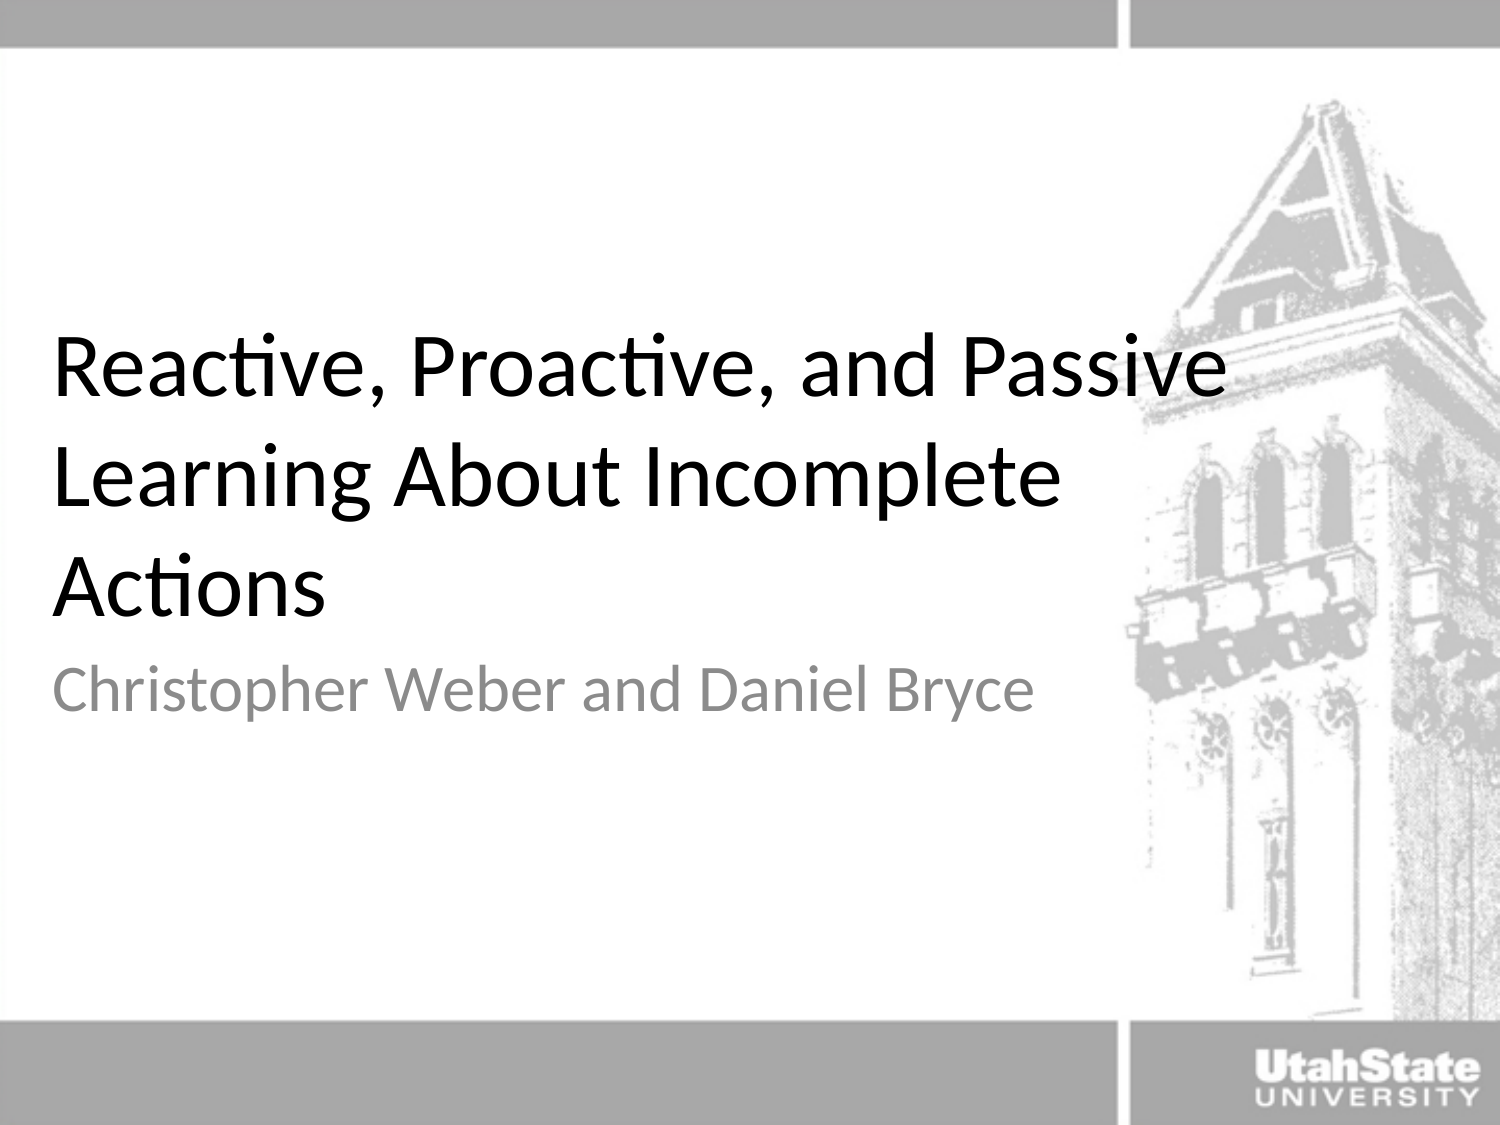

# Reactive, Proactive, and Passive Learning About Incomplete Actions
Christopher Weber and Daniel Bryce